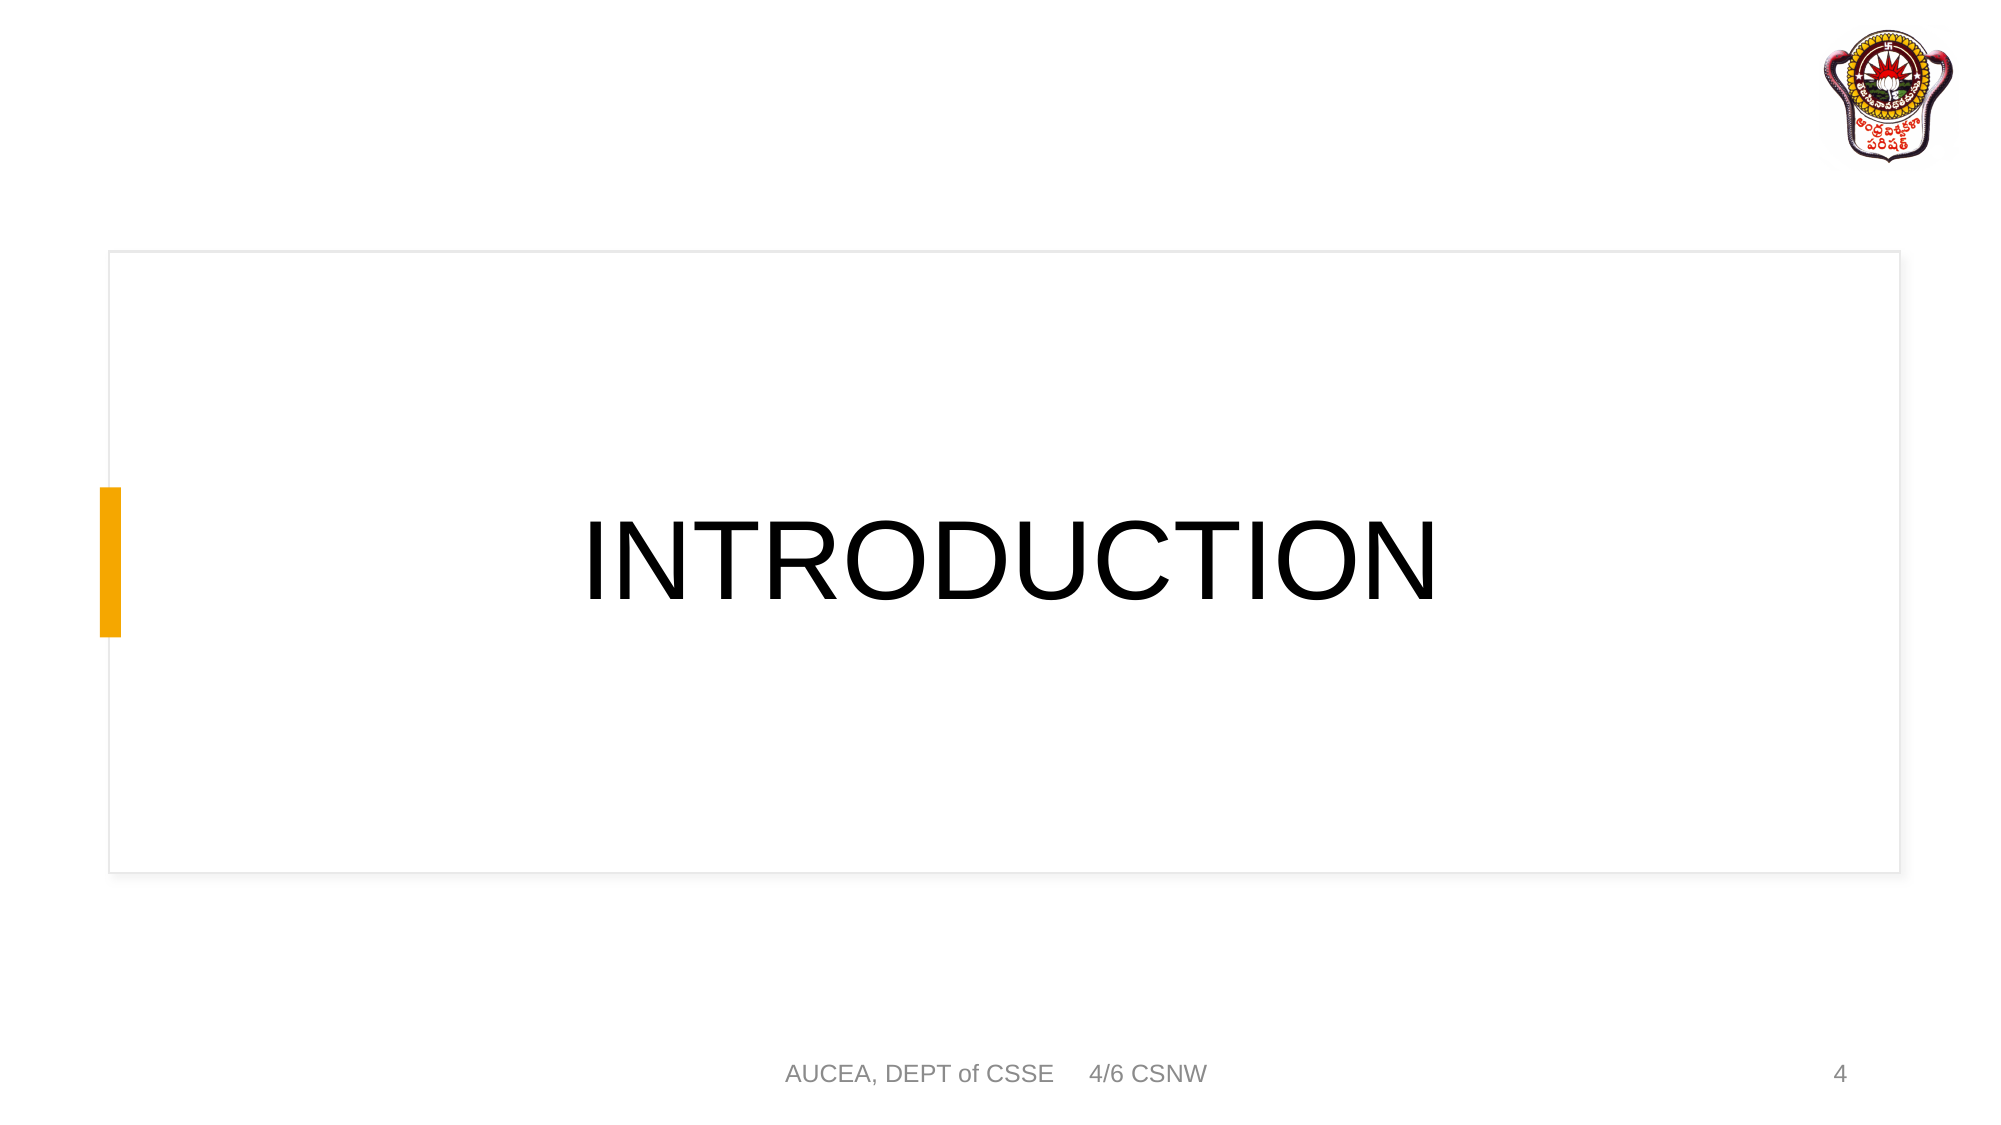

# INTRODUCTION
AUCEA, DEPT of CSSE     4/6 CSNW
4